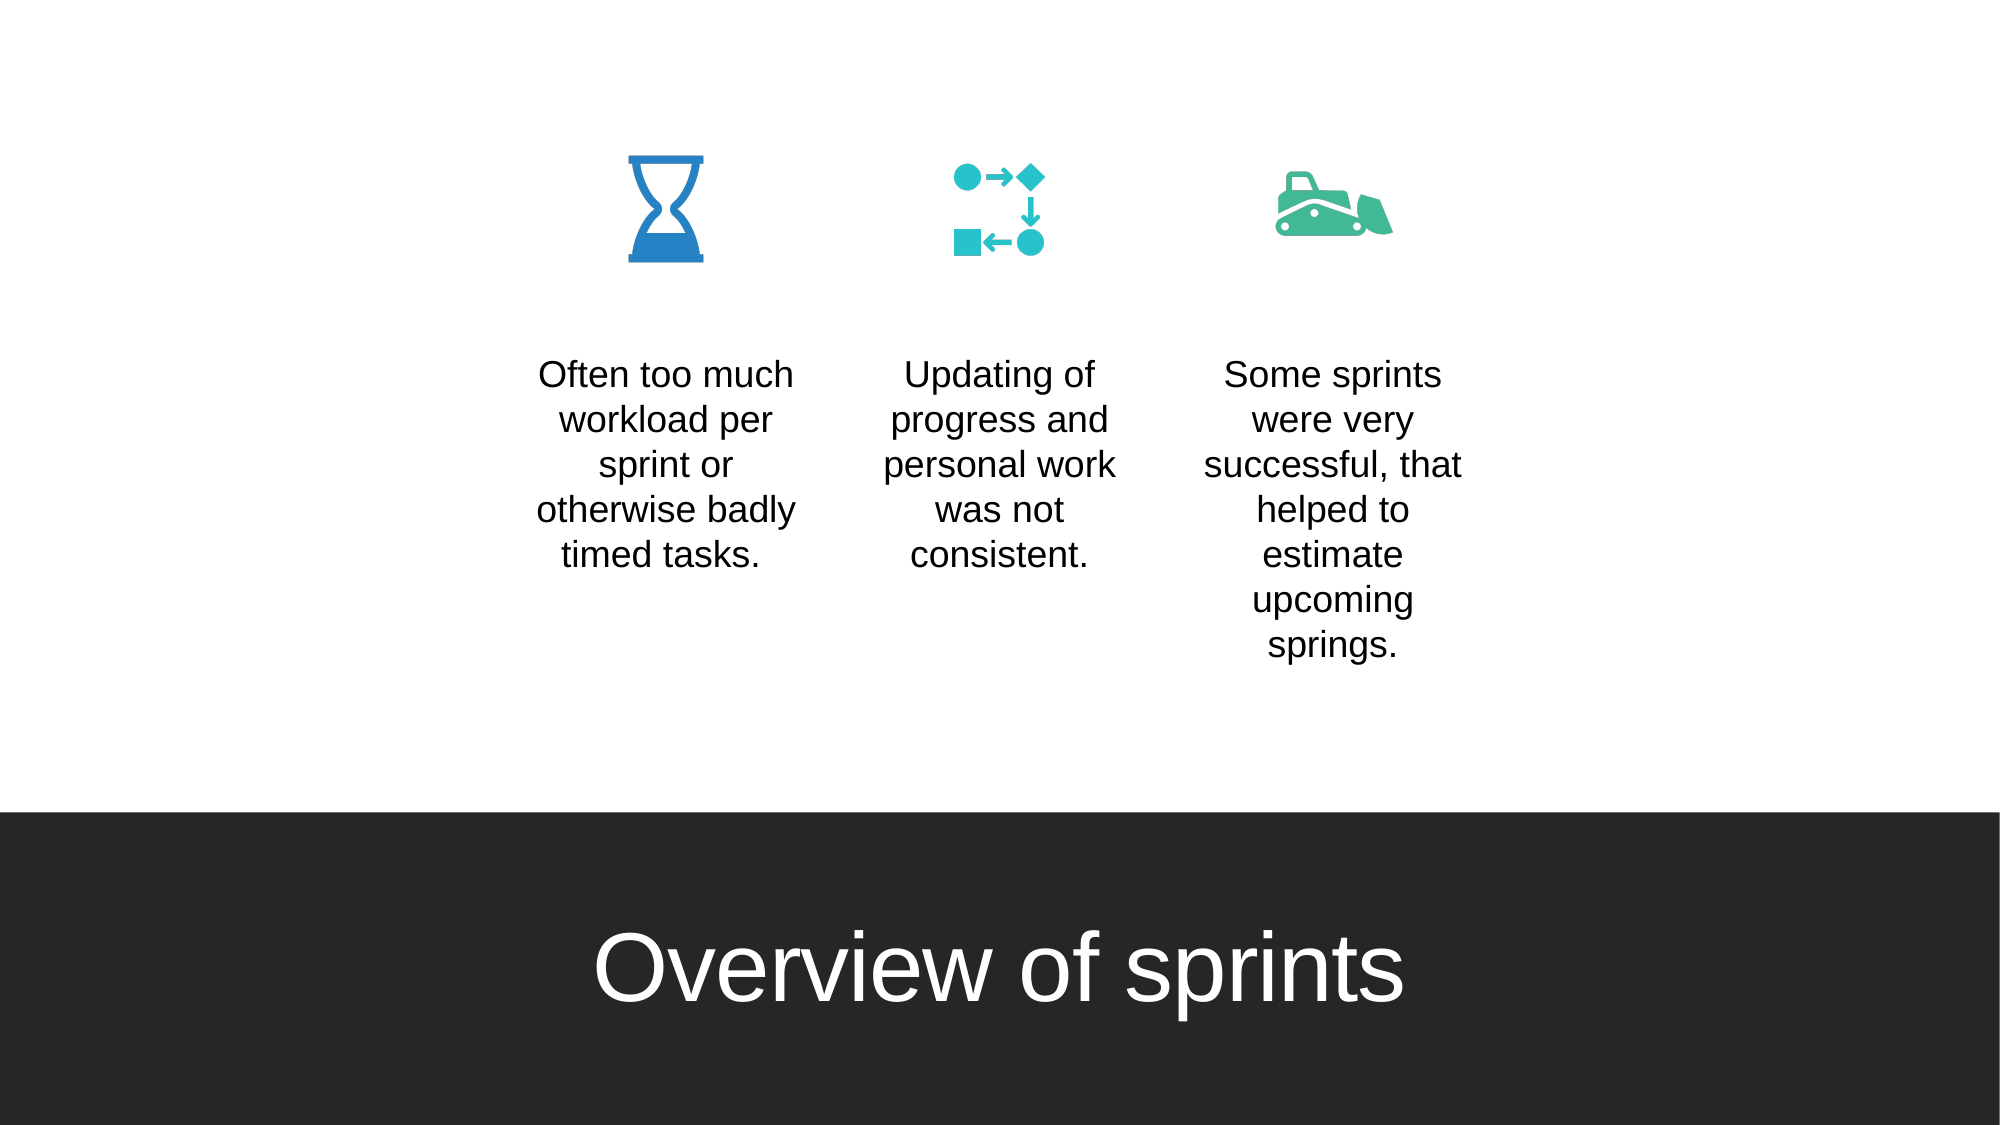

Often too much workload per sprint or otherwise badly timed tasks.
Updating of progress and personal work was not consistent.
Some sprints were very successful, that helped to estimate upcoming springs.

# Overview of sprints